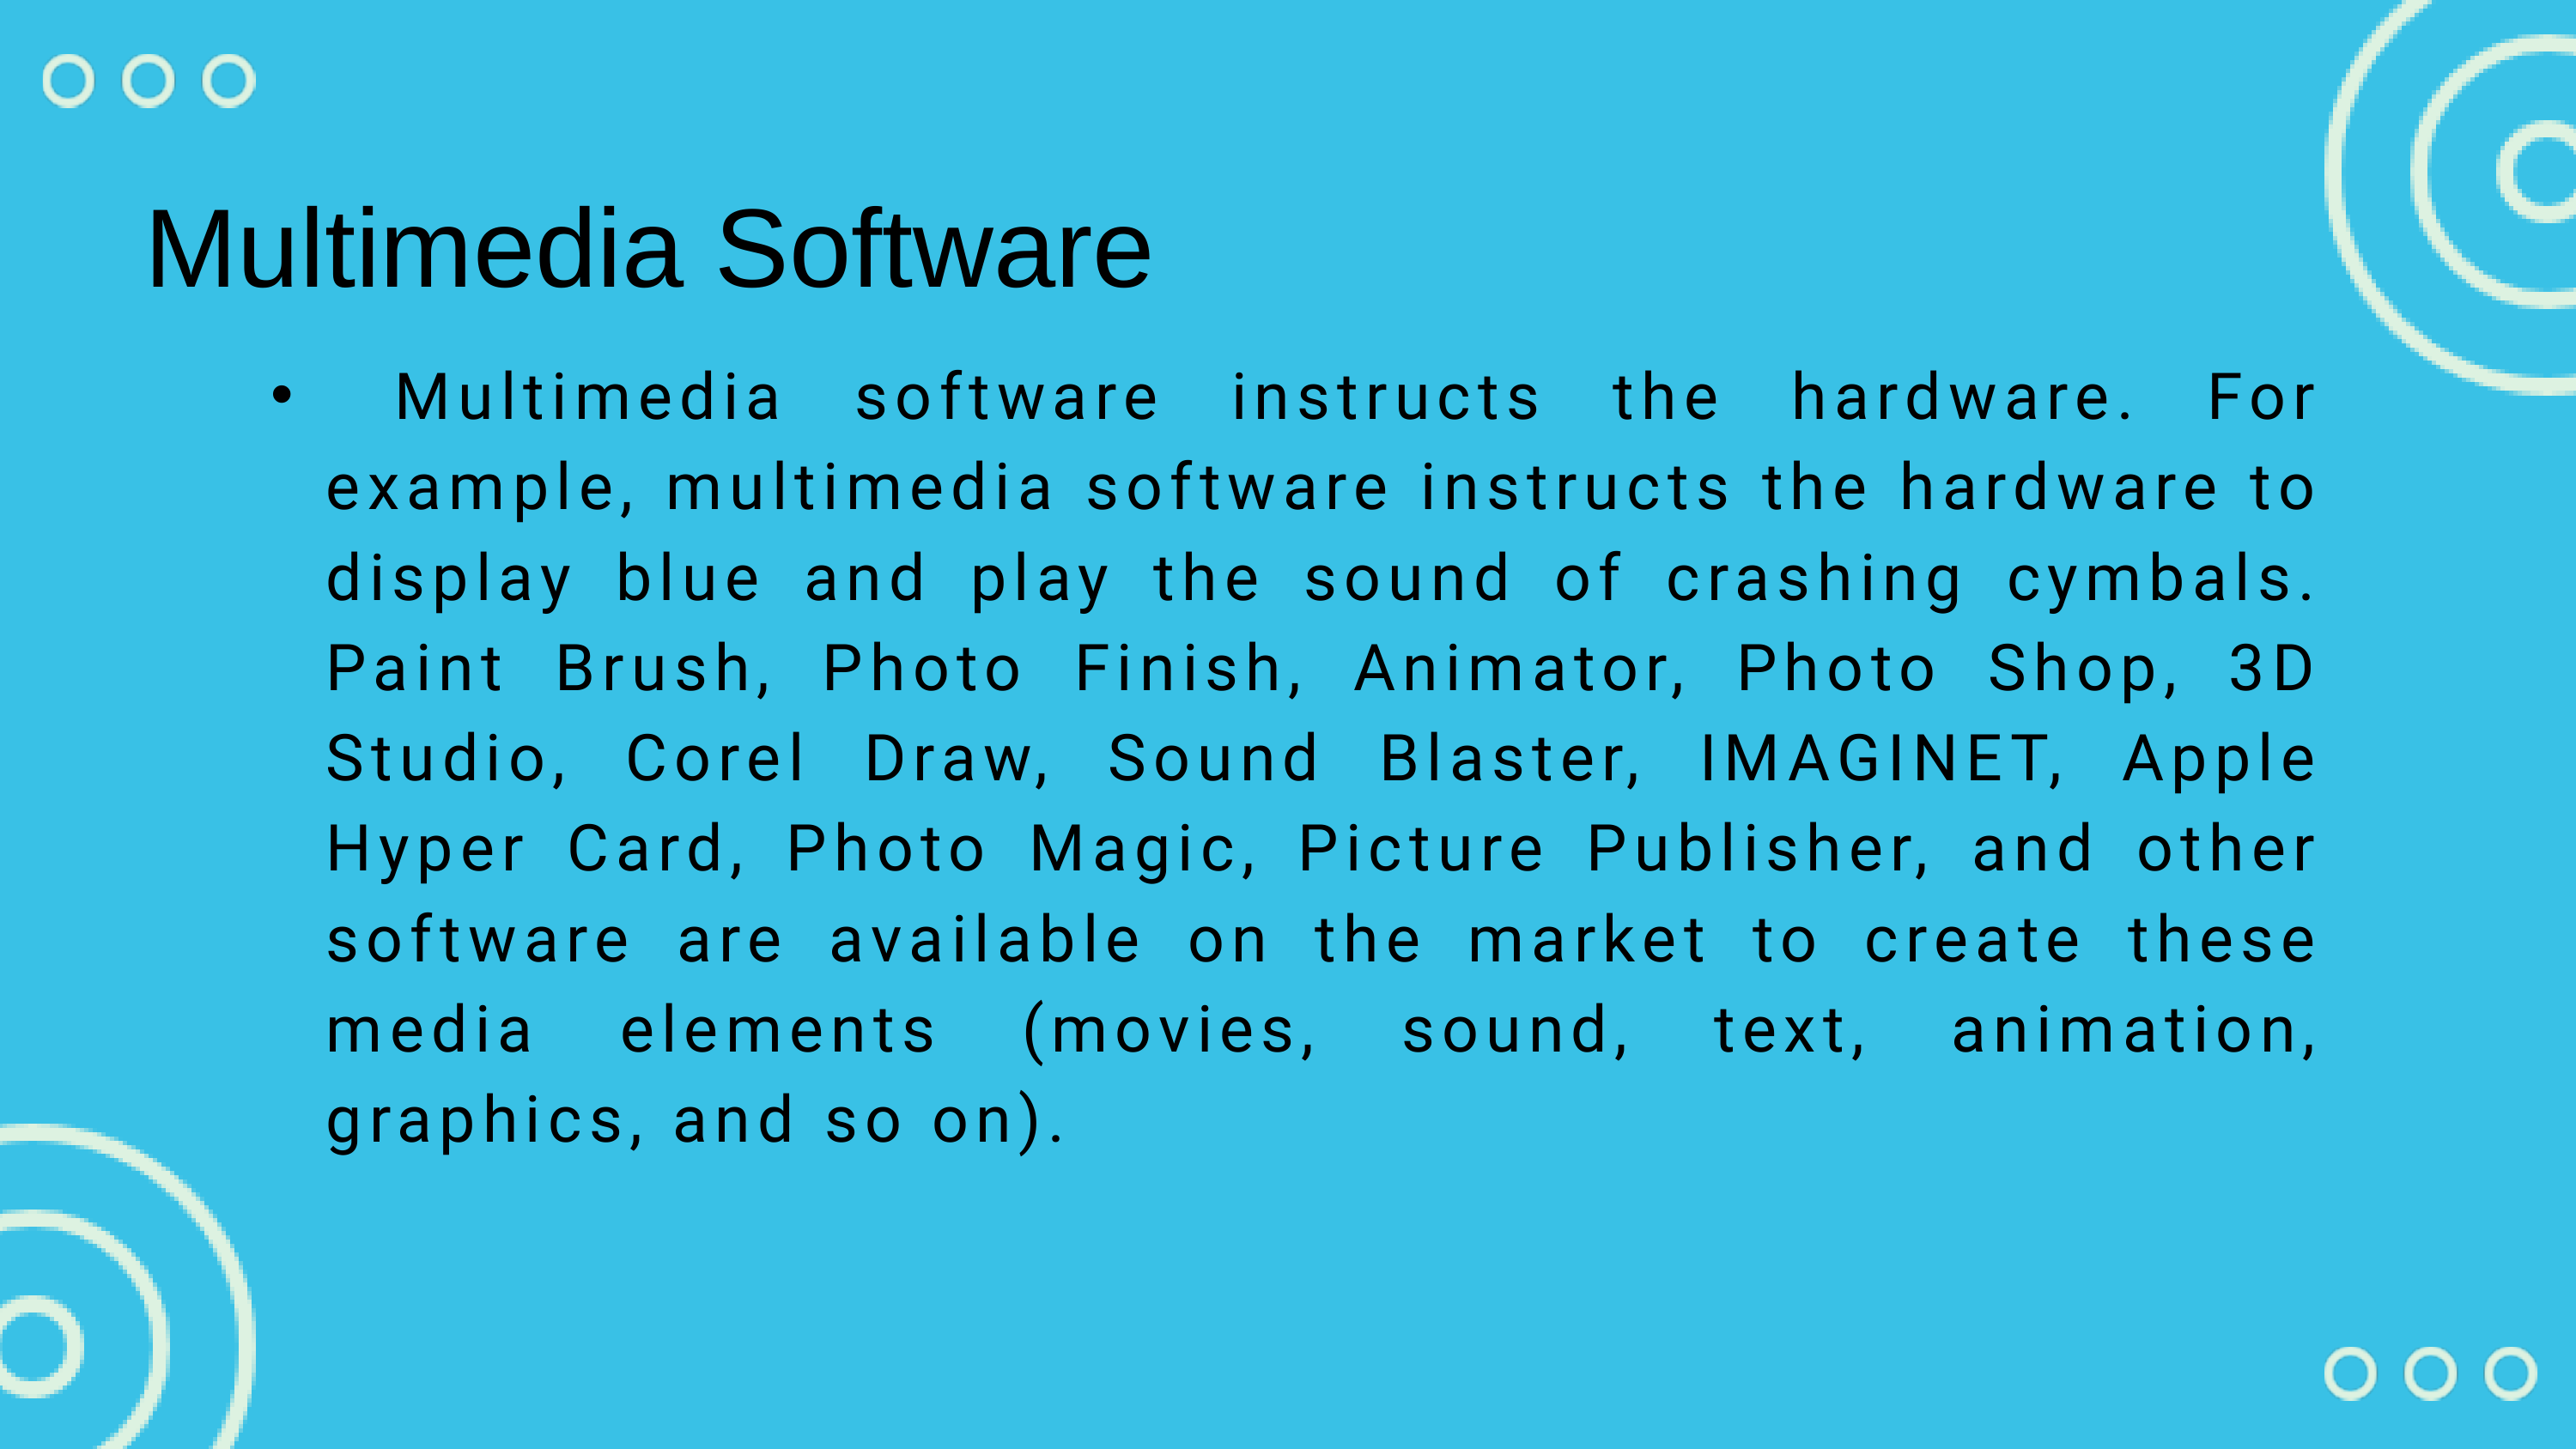

Multimedia Software
 Multimedia software instructs the hardware. For example, multimedia software instructs the hardware to display blue and play the sound of crashing cymbals. Paint Brush, Photo Finish, Animator, Photo Shop, 3D Studio, Corel Draw, Sound Blaster, IMAGINET, Apple Hyper Card, Photo Magic, Picture Publisher, and other software are available on the market to create these media elements (movies, sound, text, animation, graphics, and so on).